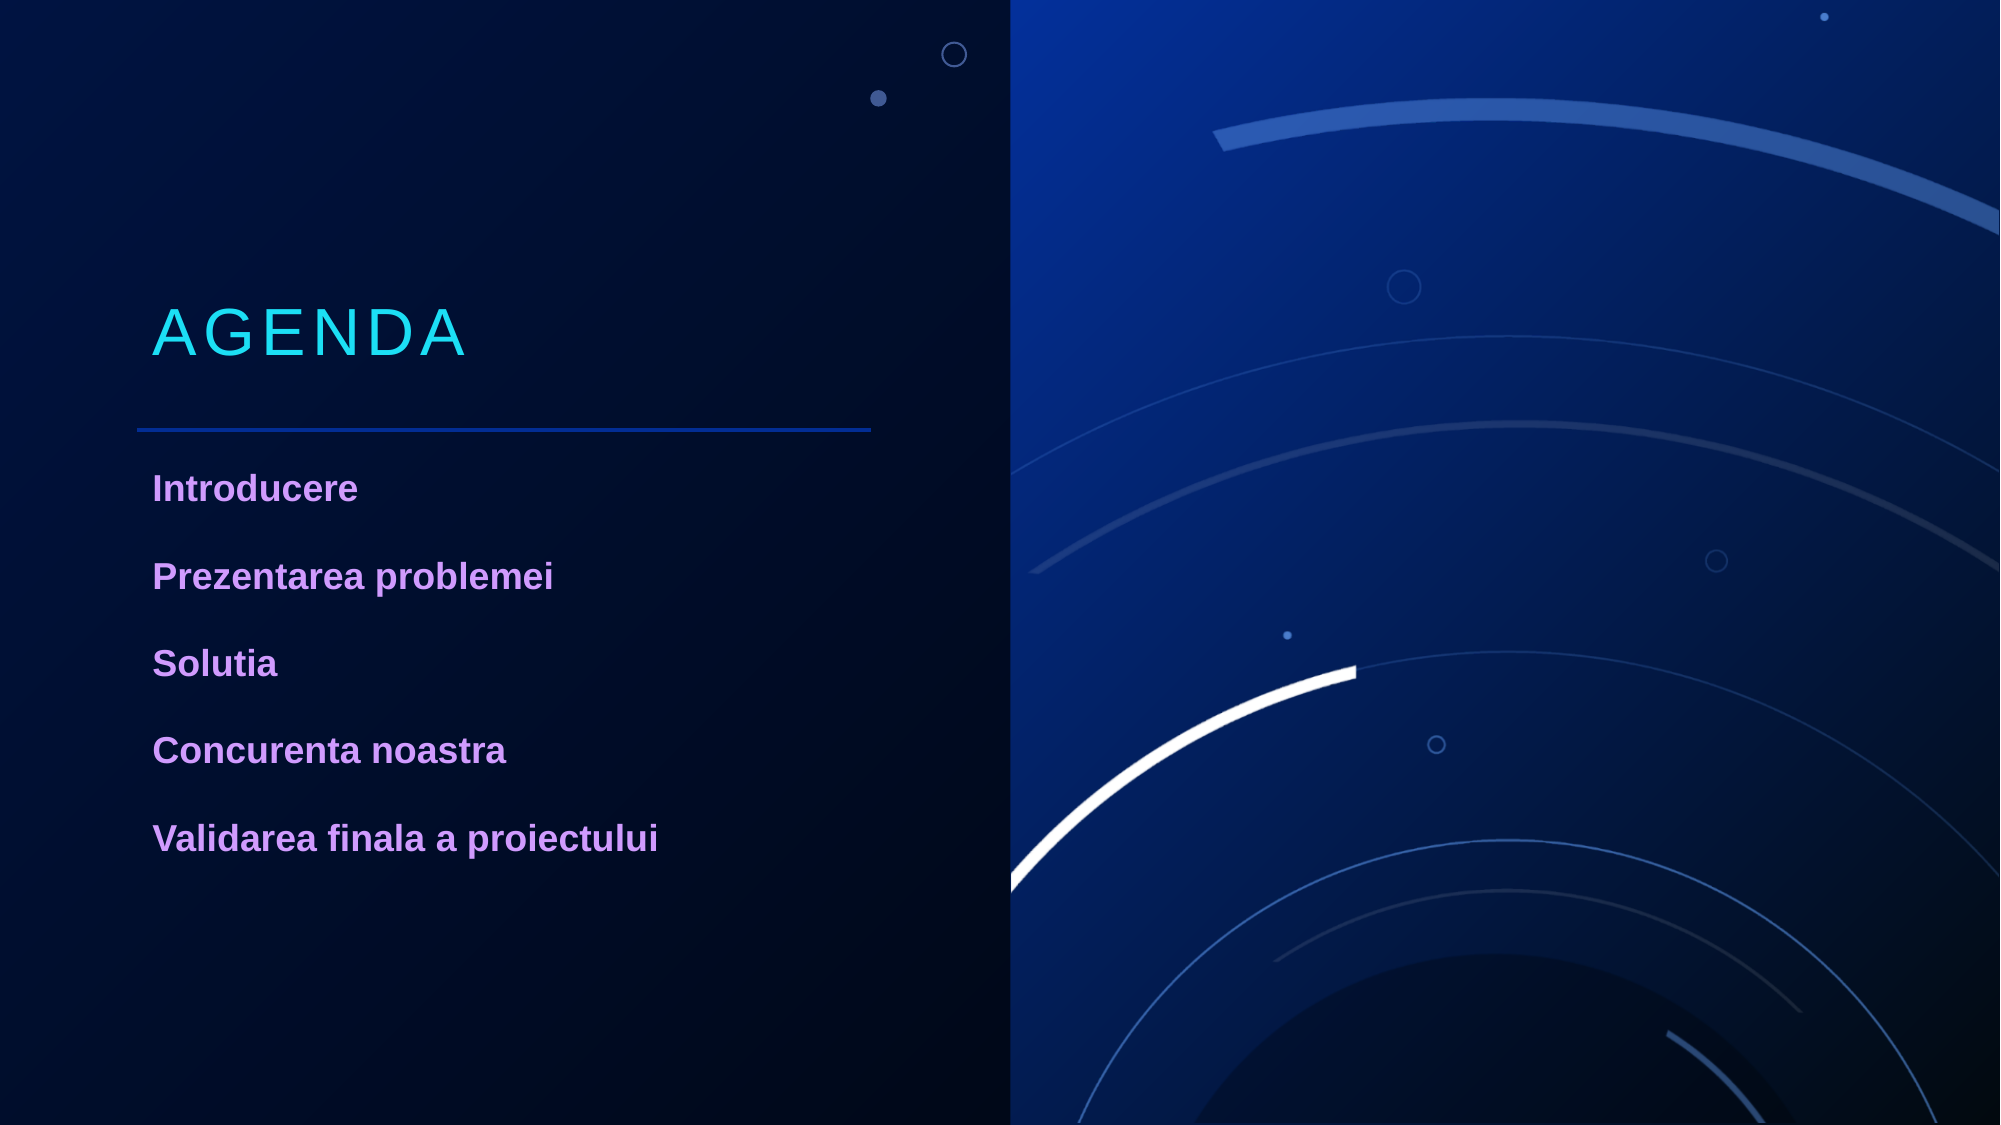

# AGenda
Introducere
Prezentarea problemei
Solutia
Concurenta noastra
Validarea finala a proiectului